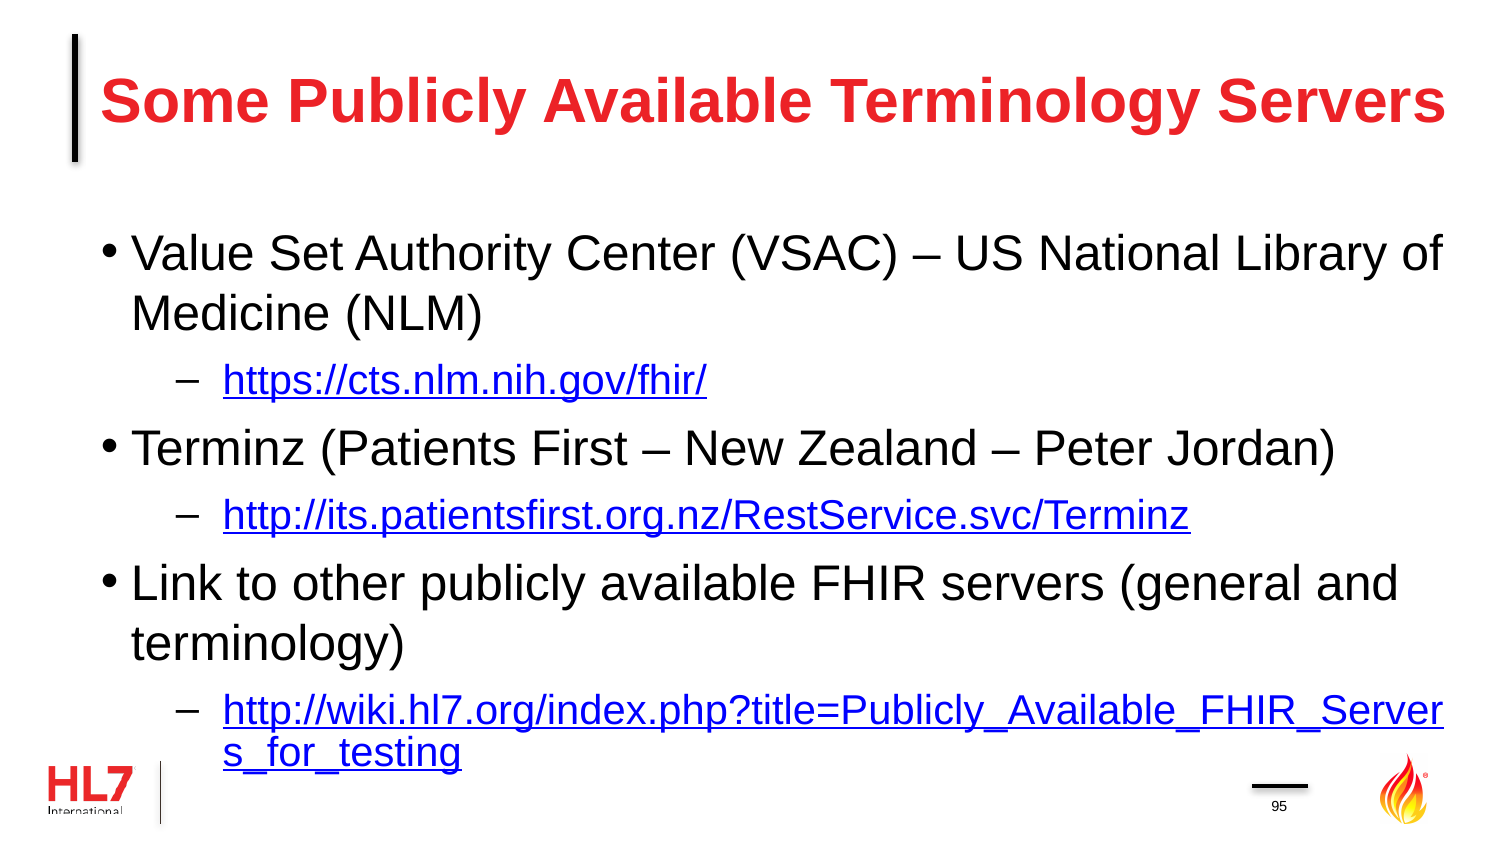

# Some Publicly Available Terminology Servers
Value Set Authority Center (VSAC) – US National Library of Medicine (NLM)
https://cts.nlm.nih.gov/fhir/
Terminz (Patients First – New Zealand – Peter Jordan)
http://its.patientsfirst.org.nz/RestService.svc/Terminz
Link to other publicly available FHIR servers (general and terminology)
http://wiki.hl7.org/index.php?title=Publicly_Available_FHIR_Servers_for_testing
95